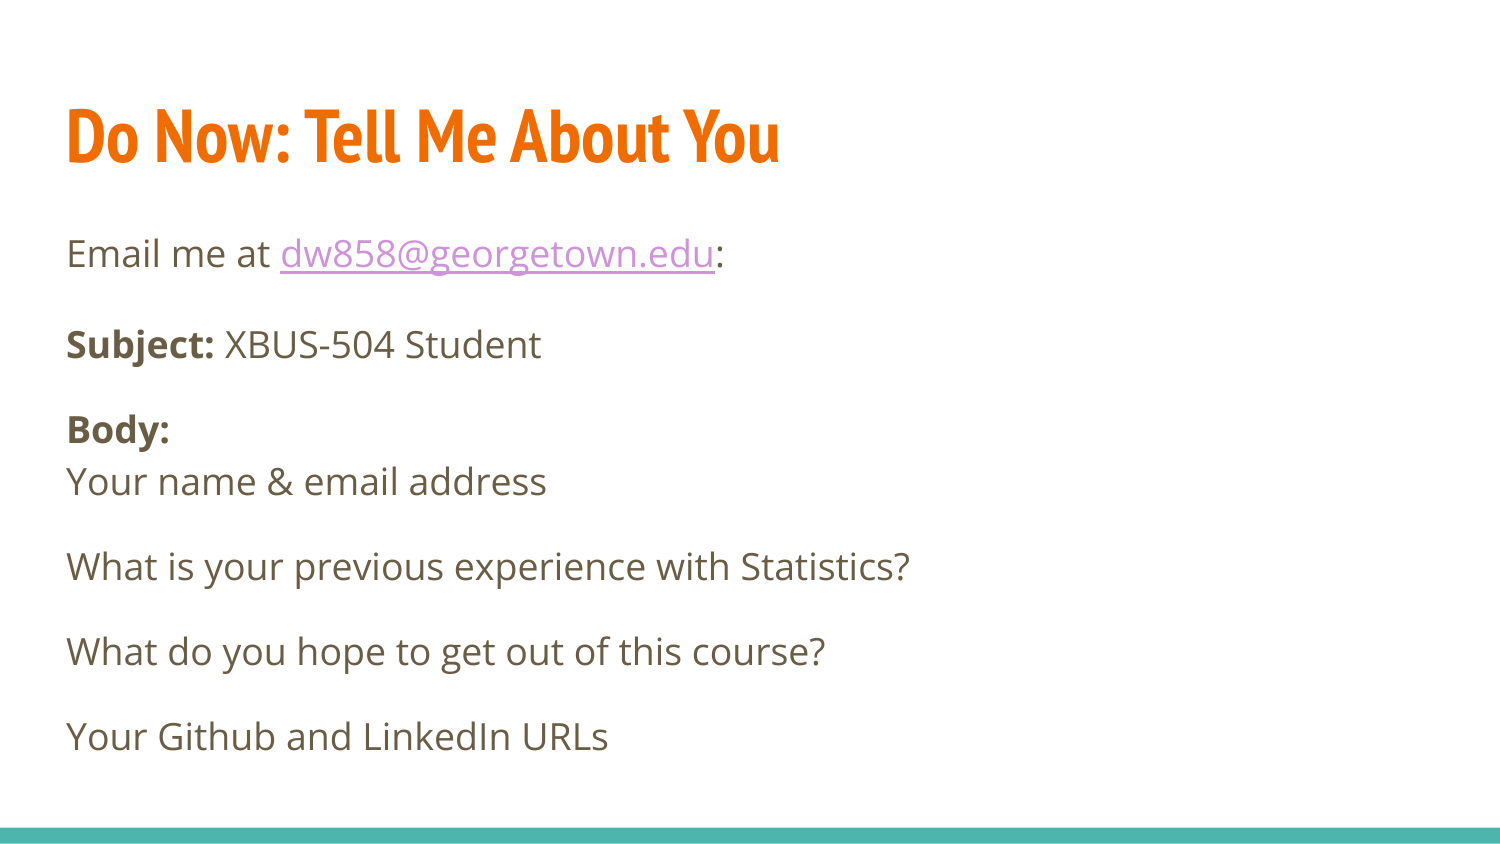

# Do Now: Tell Me About You
Email me at dw858@georgetown.edu:
Subject: XBUS-504 Student
Body:
Your name & email address
What is your previous experience with Statistics?
What do you hope to get out of this course?
Your Github and LinkedIn URLs